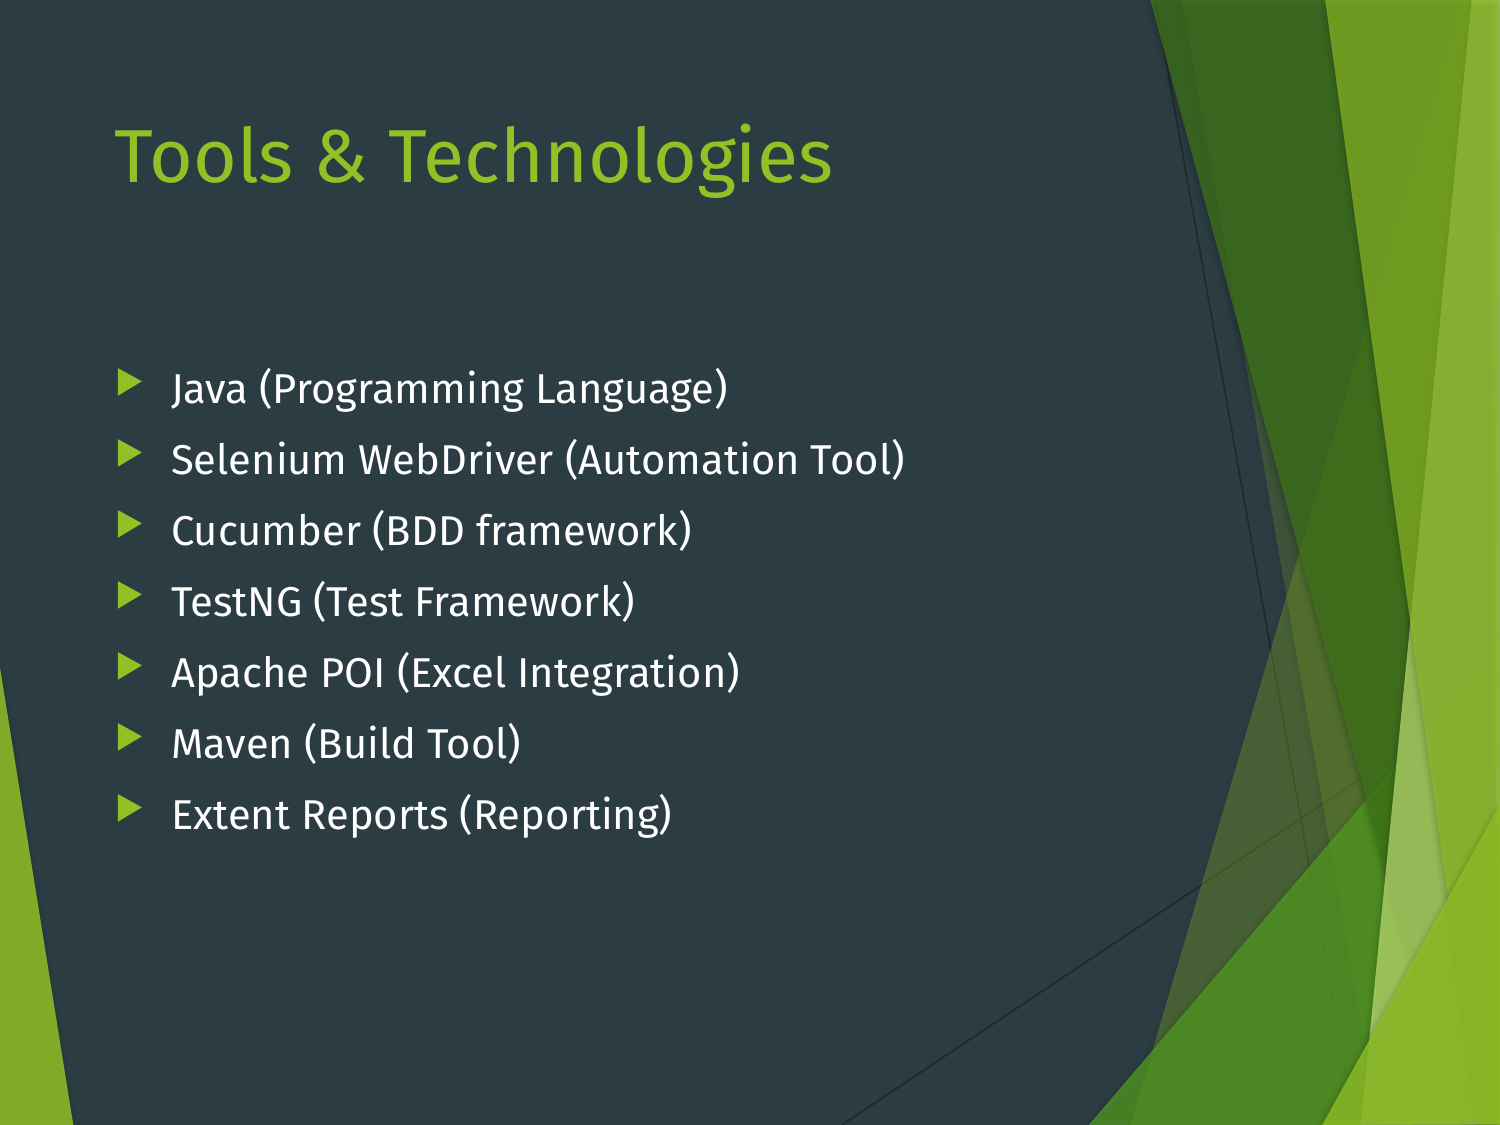

# Tools & Technologies
Java (Programming Language)
Selenium WebDriver (Automation Tool)
Cucumber (BDD framework)
TestNG (Test Framework)
Apache POI (Excel Integration)
Maven (Build Tool)
Extent Reports (Reporting)